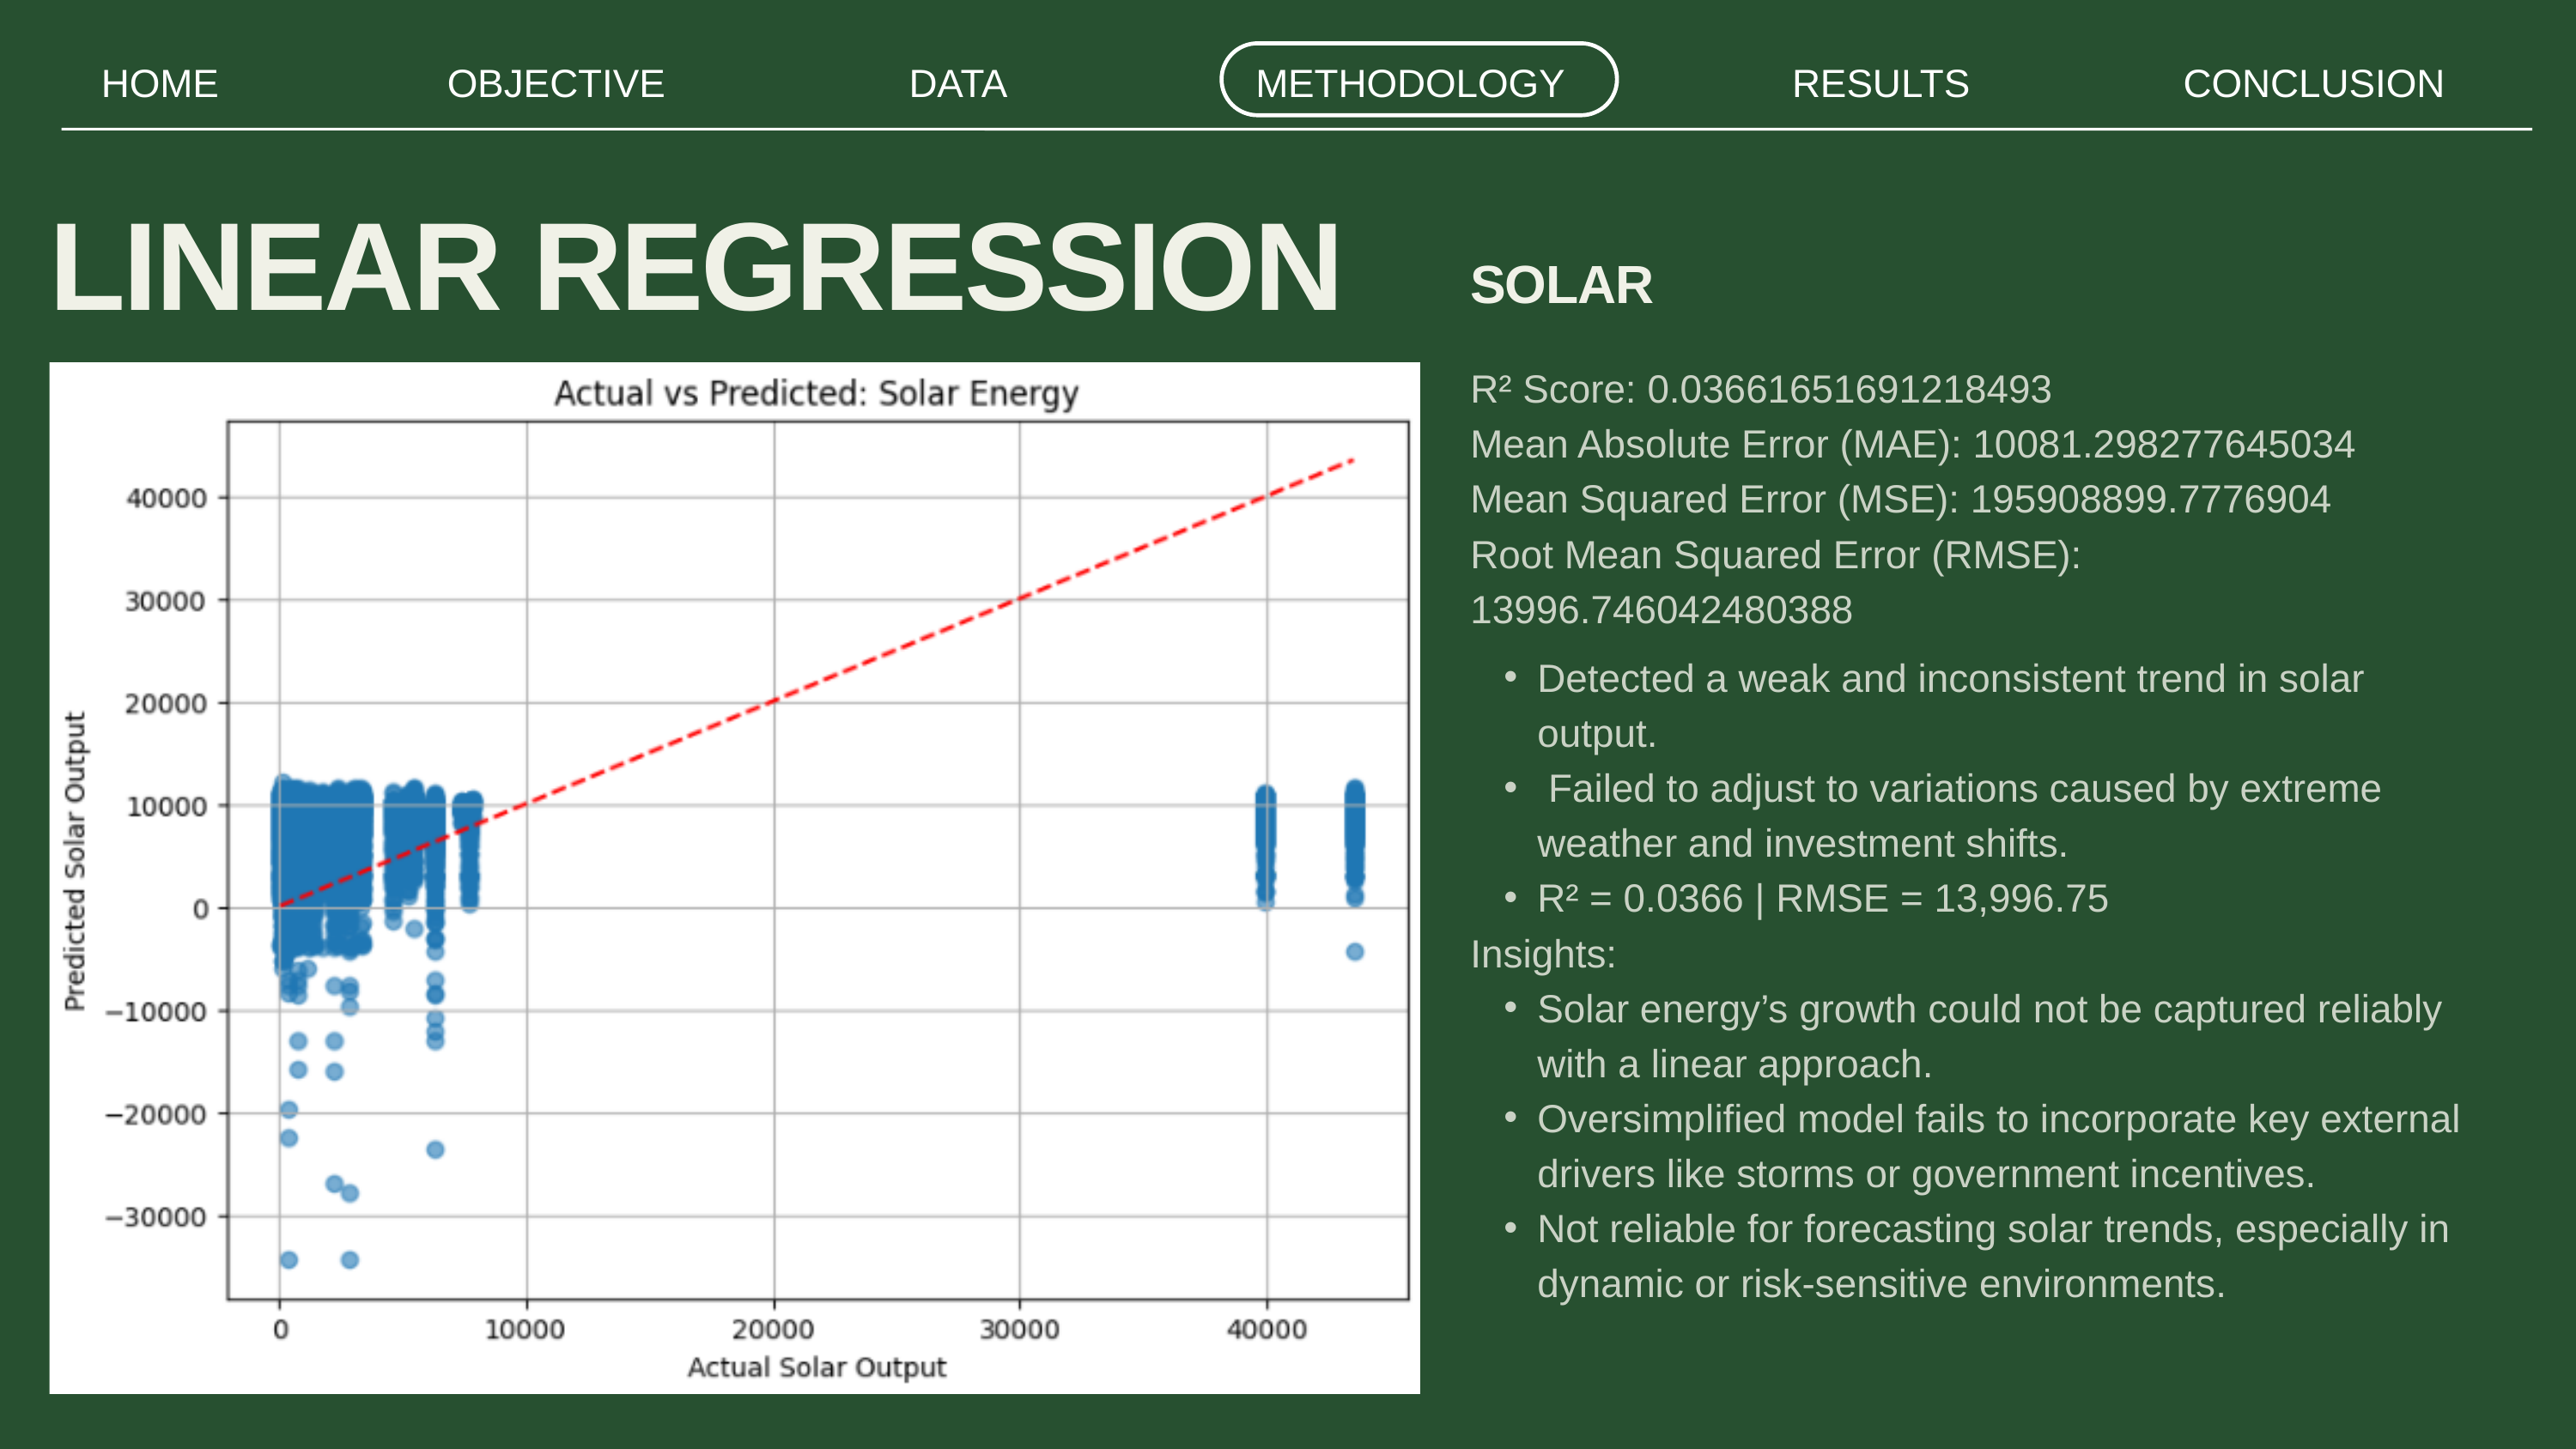

HOME
OBJECTIVE
DATA
METHODOLOGY
RESULTS
CONCLUSION

LINEAR REGRESSION
SOLAR
R² Score: 0.03661651691218493
Mean Absolute Error (MAE): 10081.298277645034
Mean Squared Error (MSE): 195908899.7776904
Root Mean Squared Error (RMSE): 13996.746042480388

Detected a weak and inconsistent trend in solar output.
 Failed to adjust to variations caused by extreme weather and investment shifts.
R² = 0.0366 | RMSE = 13,996.75
Insights:
Solar energy’s growth could not be captured reliably with a linear approach.
Oversimplified model fails to incorporate key external drivers like storms or government incentives.
Not reliable for forecasting solar trends, especially in dynamic or risk-sensitive environments.